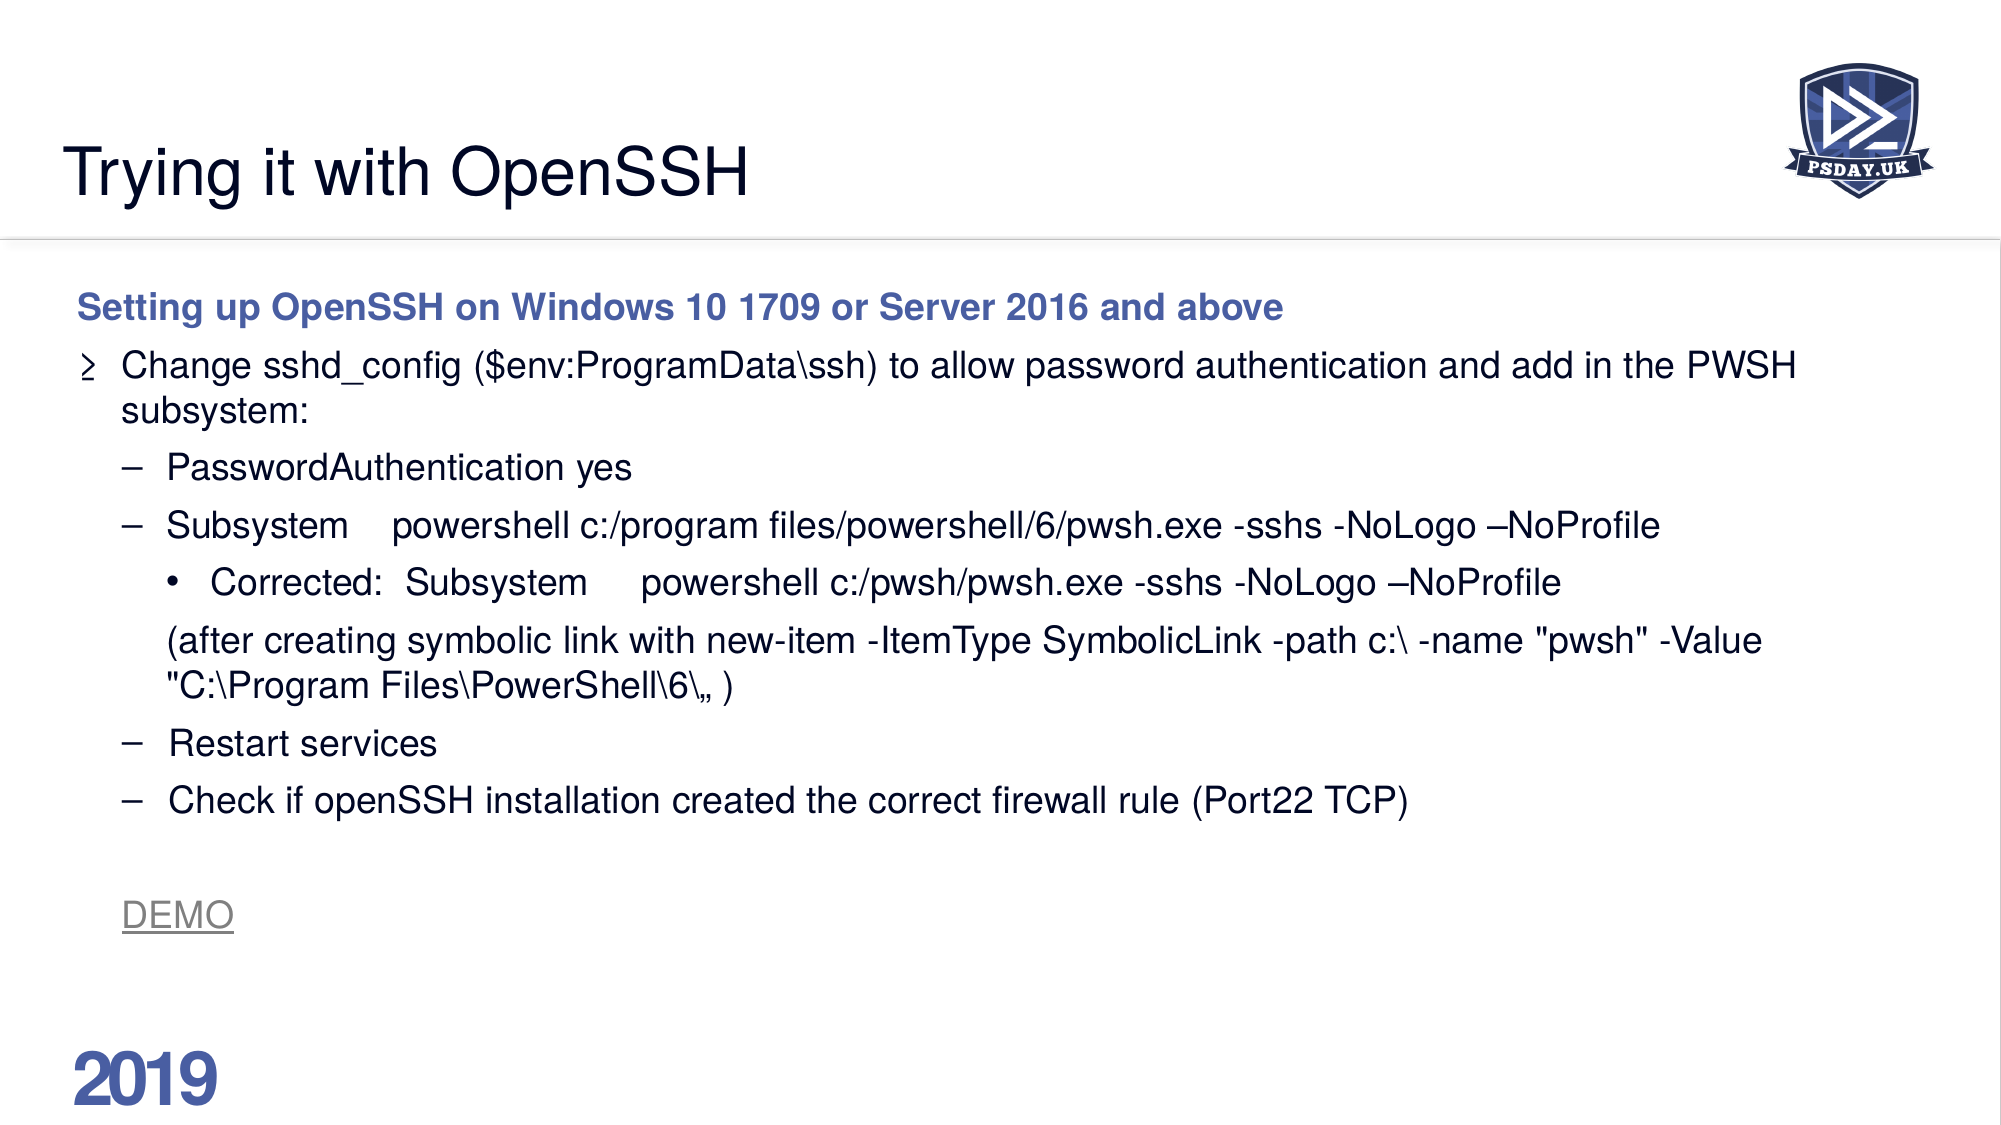

# Trying it with OpenSSH
Setting up OpenSSH on Windows 10 1709 or Server 2016 and above
Change sshd_config ($env:ProgramData\ssh) to allow password authentication and add in the PWSH subsystem:
PasswordAuthentication yes
Subsystem    powershell c:/program files/powershell/6/pwsh.exe -sshs -NoLogo –NoProfile
Corrected:  Subsystem     powershell c:/pwsh/pwsh.exe -sshs -NoLogo –NoProfile
(after creating symbolic link with new-item -ItemType SymbolicLink -path c:\ -name "pwsh" -Value "C:\Program Files\PowerShell\6\„ )
Restart services
Check if openSSH installation created the correct firewall rule (Port22 TCP)

DEMO